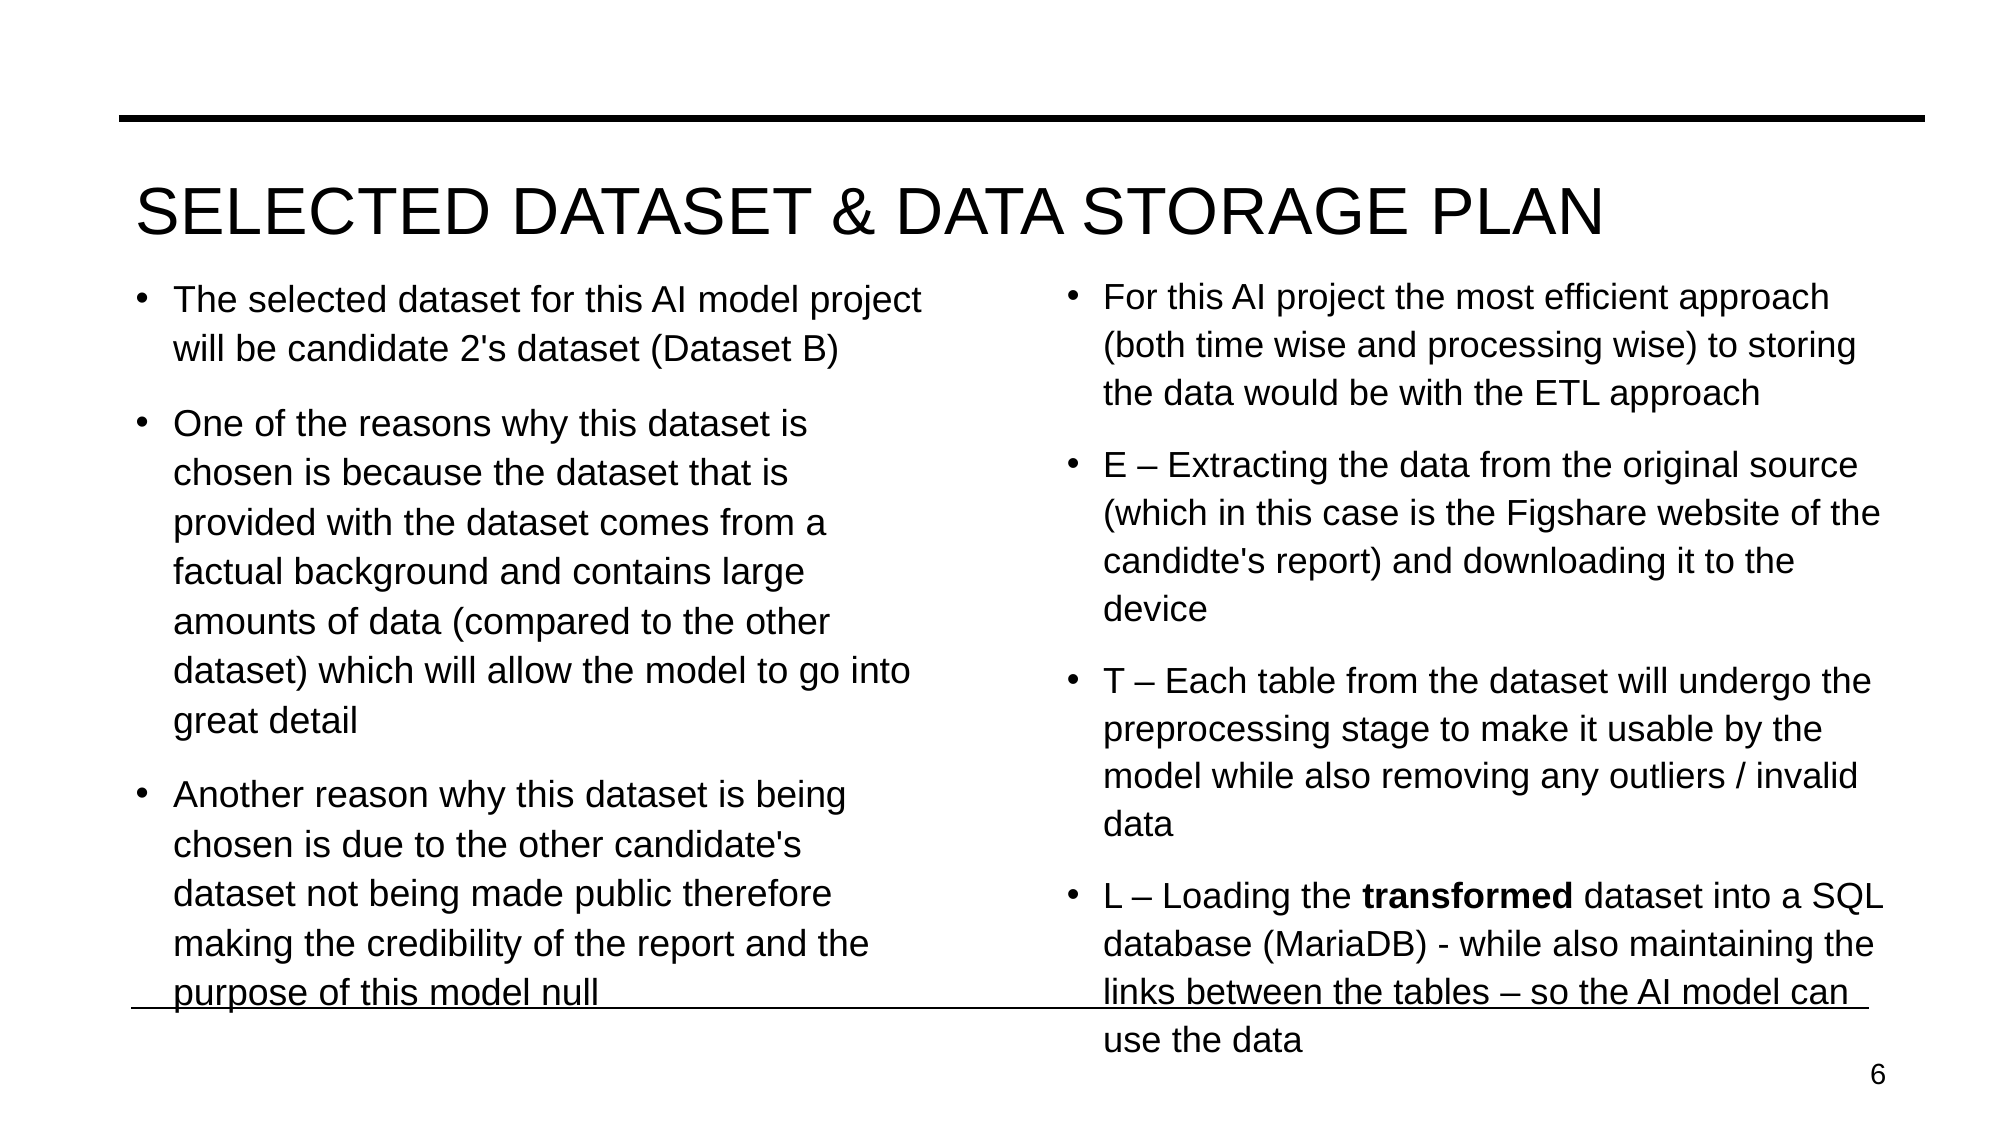

# Selected Dataset & Data storage plan

For this AI project the most efficient approach (both time wise and processing wise) to storing the data would be with the ETL approach
E – Extracting the data from the original source (which in this case is the Figshare website of the candidte's report) and downloading it to the device
T – Each table from the dataset will undergo the preprocessing stage to make it usable by the model while also removing any outliers / invalid data
L – Loading the transformed dataset into a SQL database (MariaDB) - while also maintaining the links between the tables – so the AI model can use the data
The selected dataset for this AI model project will be candidate 2's dataset (Dataset B)
One of the reasons why this dataset is chosen is because the dataset that is provided with the dataset comes from a factual background and contains large amounts of data (compared to the other dataset) which will allow the model to go into great detail
Another reason why this dataset is being chosen is due to the other candidate's dataset not being made public therefore making the credibility of the report and the purpose of this model null
6